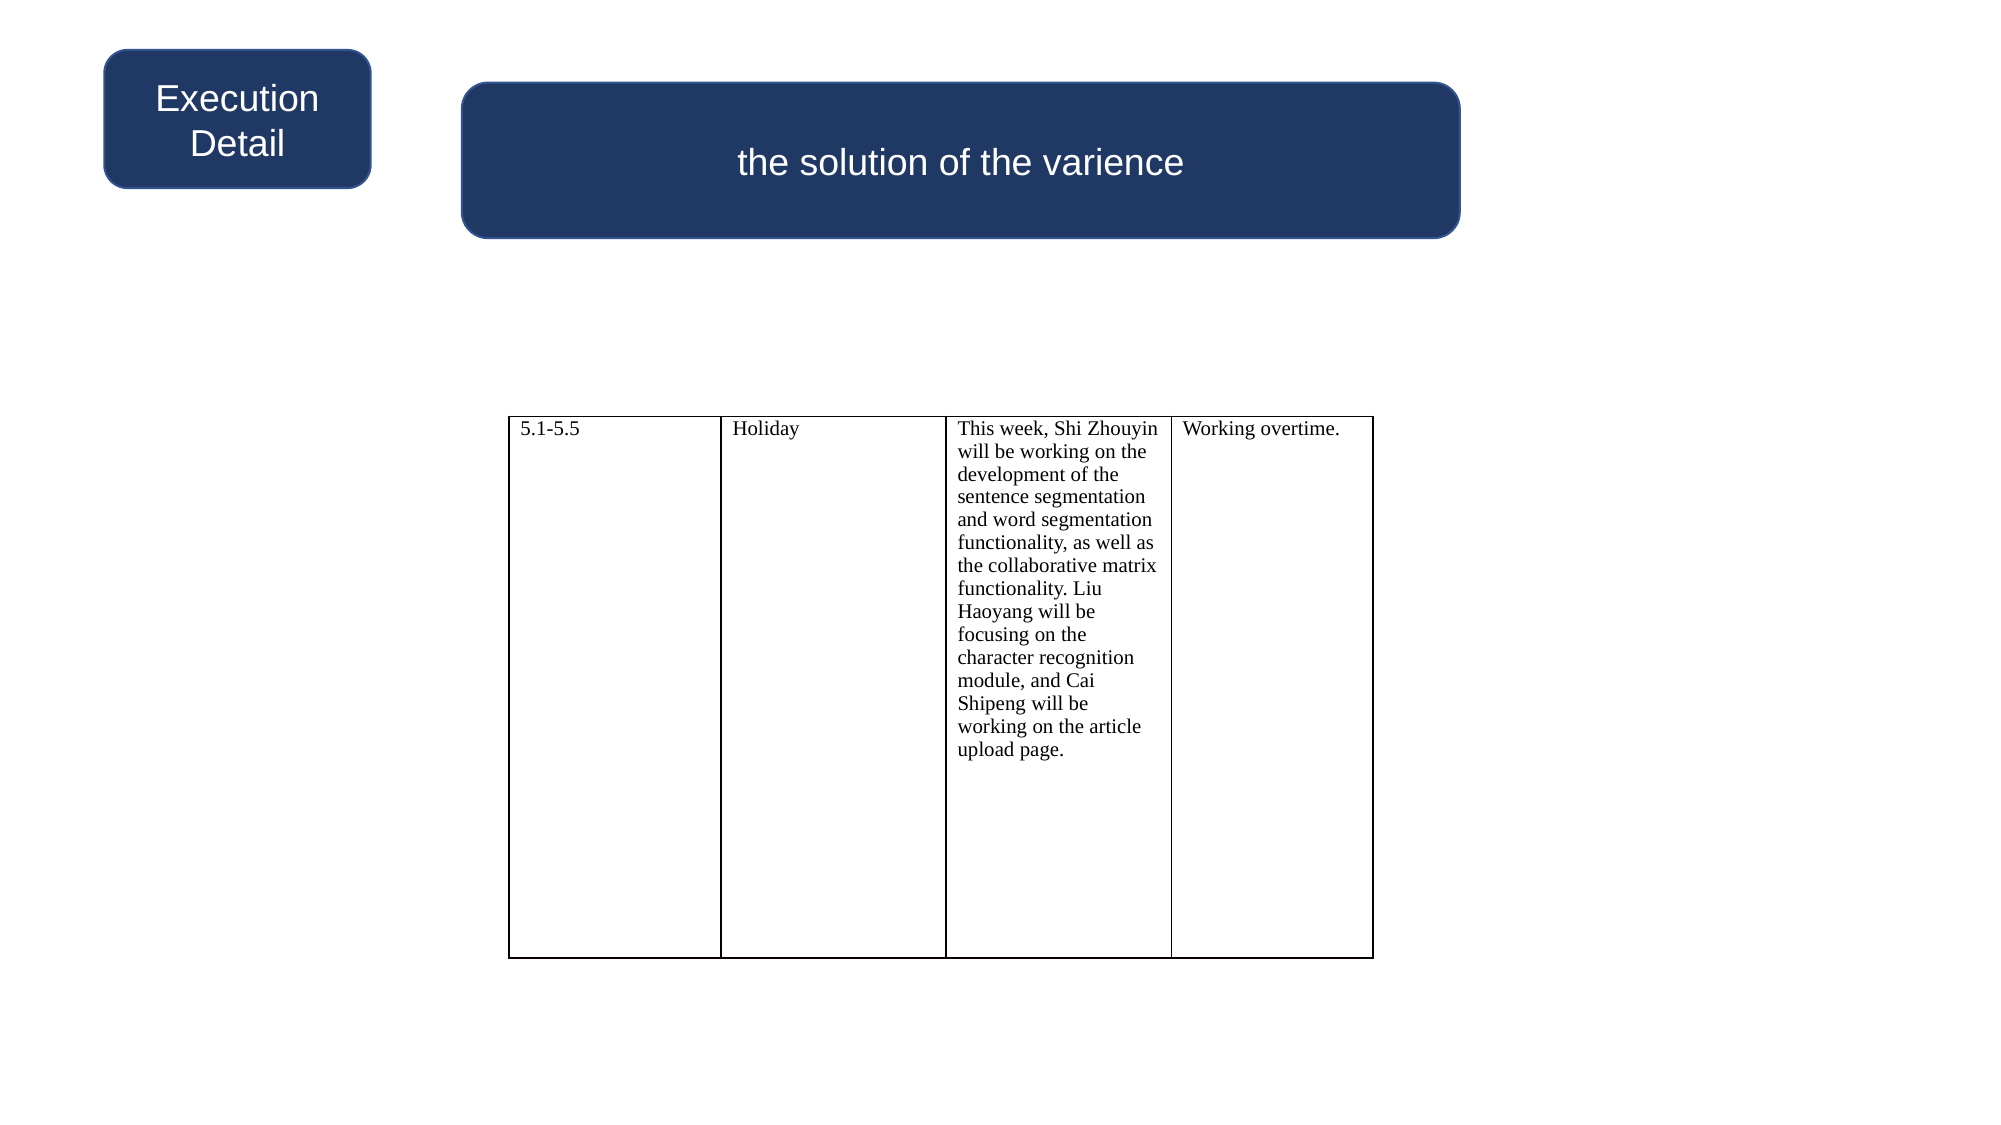

Execution
Detail
the solution of the varience
| 5.1-5.5 | Holiday | This week, Shi Zhouyin will be working on the development of the sentence segmentation and word segmentation functionality, as well as the collaborative matrix functionality. Liu Haoyang will be focusing on the character recognition module, and Cai Shipeng will be working on the article upload page. | Working overtime. |
| --- | --- | --- | --- |